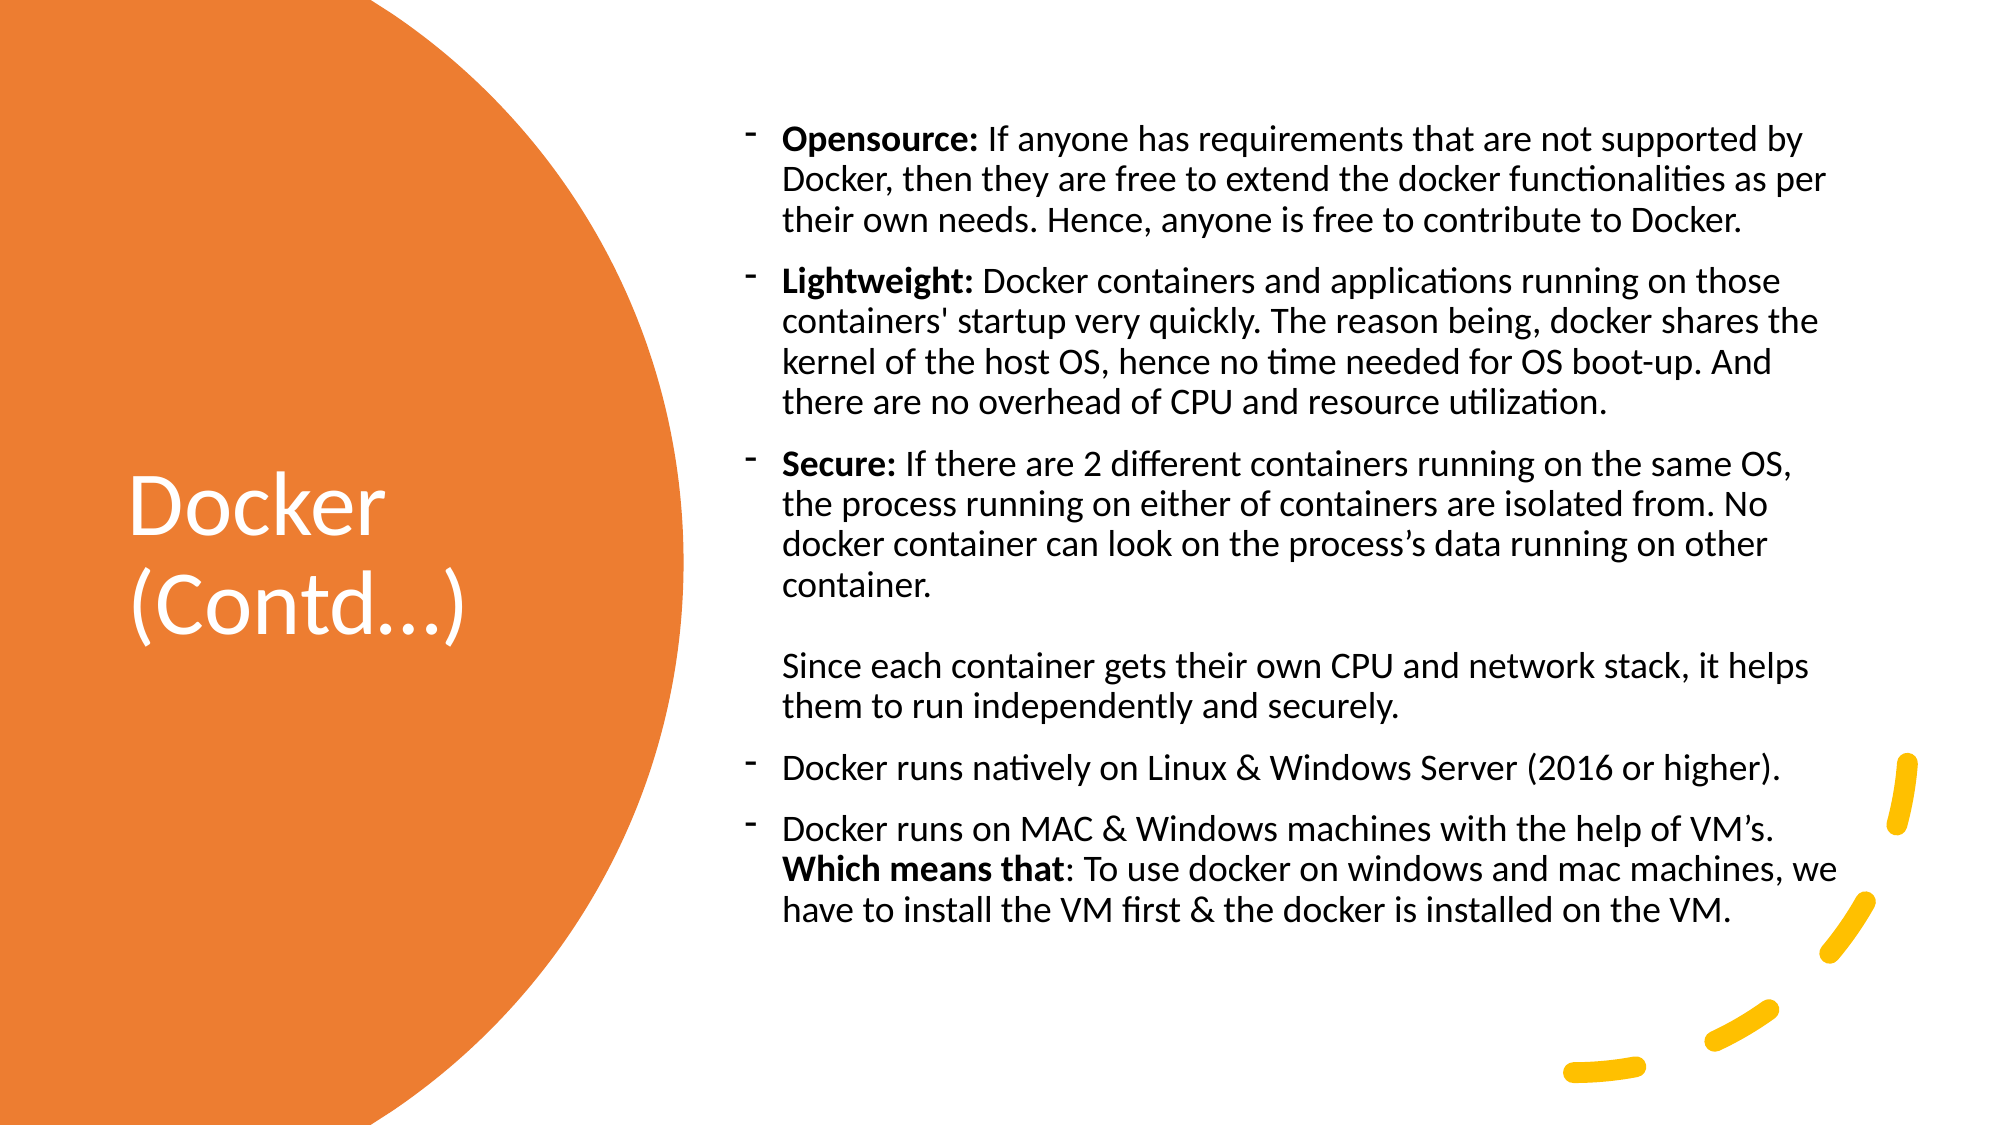

Opensource: If anyone has requirements that are not supported by Docker, then they are free to extend the docker functionalities as per their own needs. Hence, anyone is free to contribute to Docker.
Lightweight: Docker containers and applications running on those containers' startup very quickly. The reason being, docker shares the kernel of the host OS, hence no time needed for OS boot-up. And there are no overhead of CPU and resource utilization.
Secure: If there are 2 different containers running on the same OS, the process running on either of containers are isolated from. No docker container can look on the process’s data running on other container.
Since each container gets their own CPU and network stack, it helps them to run independently and securely.
Docker runs natively on Linux & Windows Server (2016 or higher).
Docker runs on MAC & Windows machines with the help of VM’s.
Which means that: To use docker on windows and mac machines, we have to install the VM first & the docker is installed on the VM.

# Docker (Contd…)